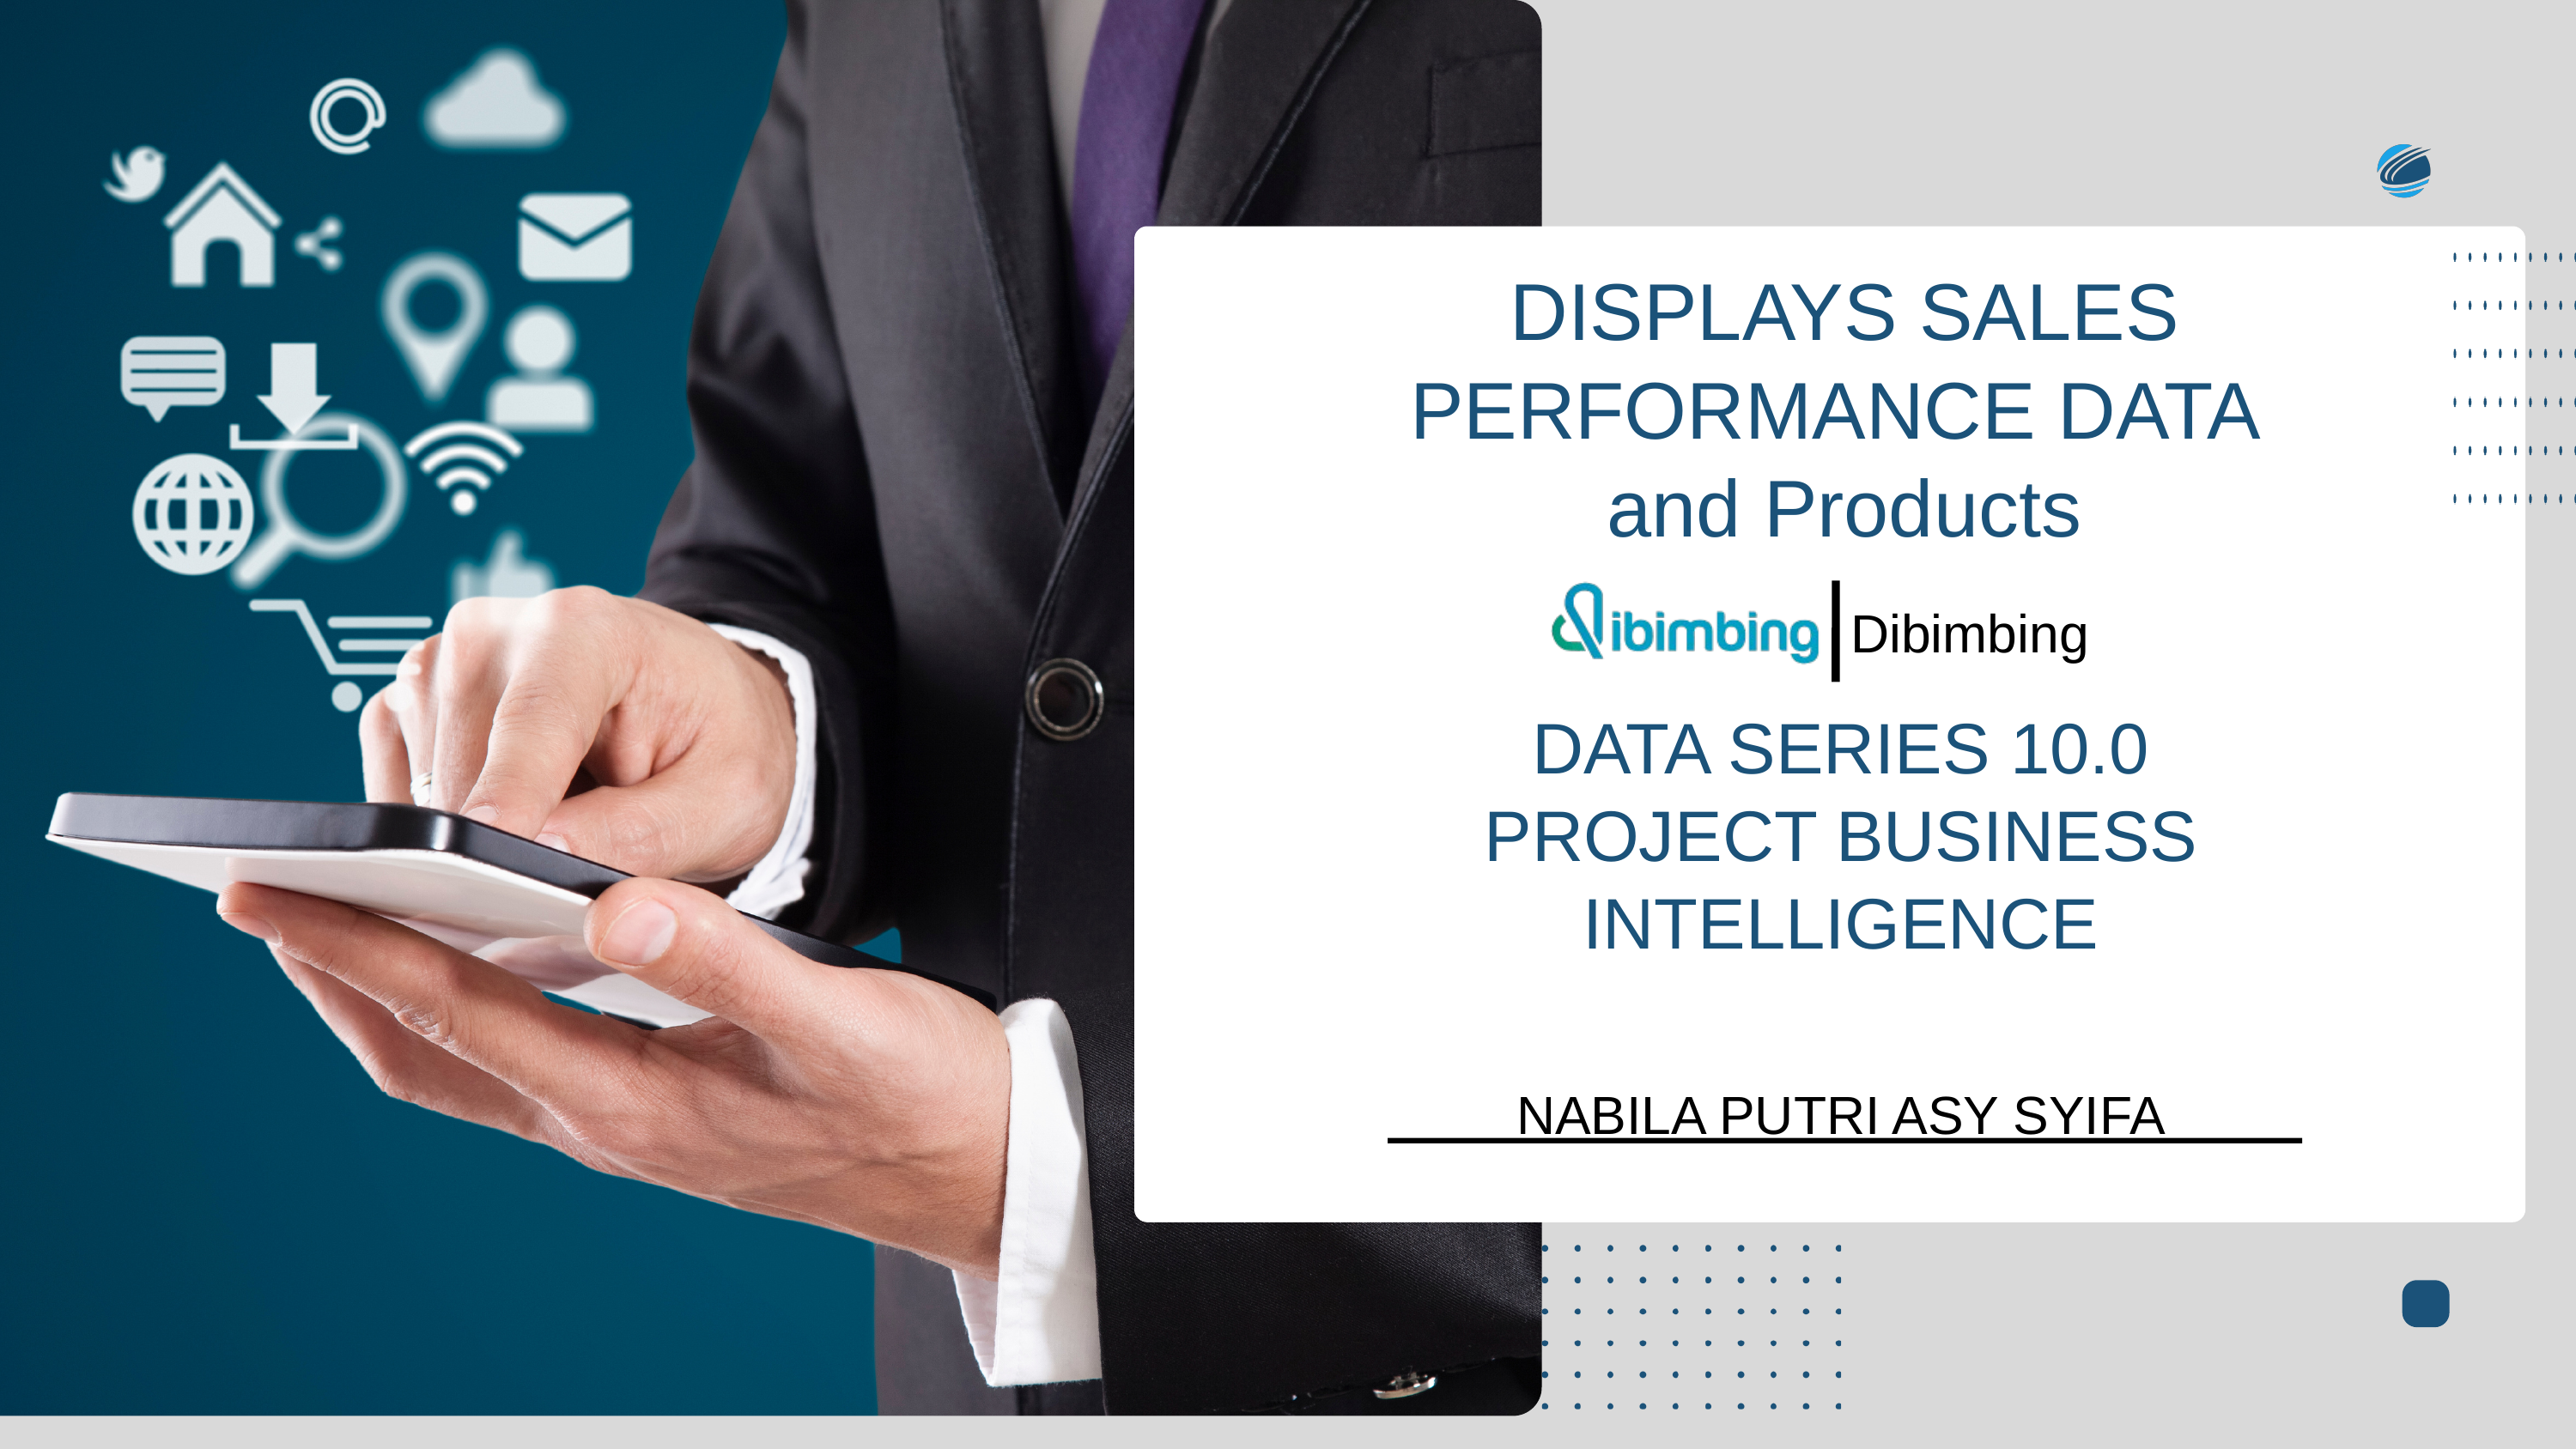

DISPLAYS SALES PERFORMANCE DATA
and Products

Dibimbing
DATA SERIES 10.0 PROJECT BUSINESS INTELLIGENCE
NABILA PUTRI ASY SYIFA